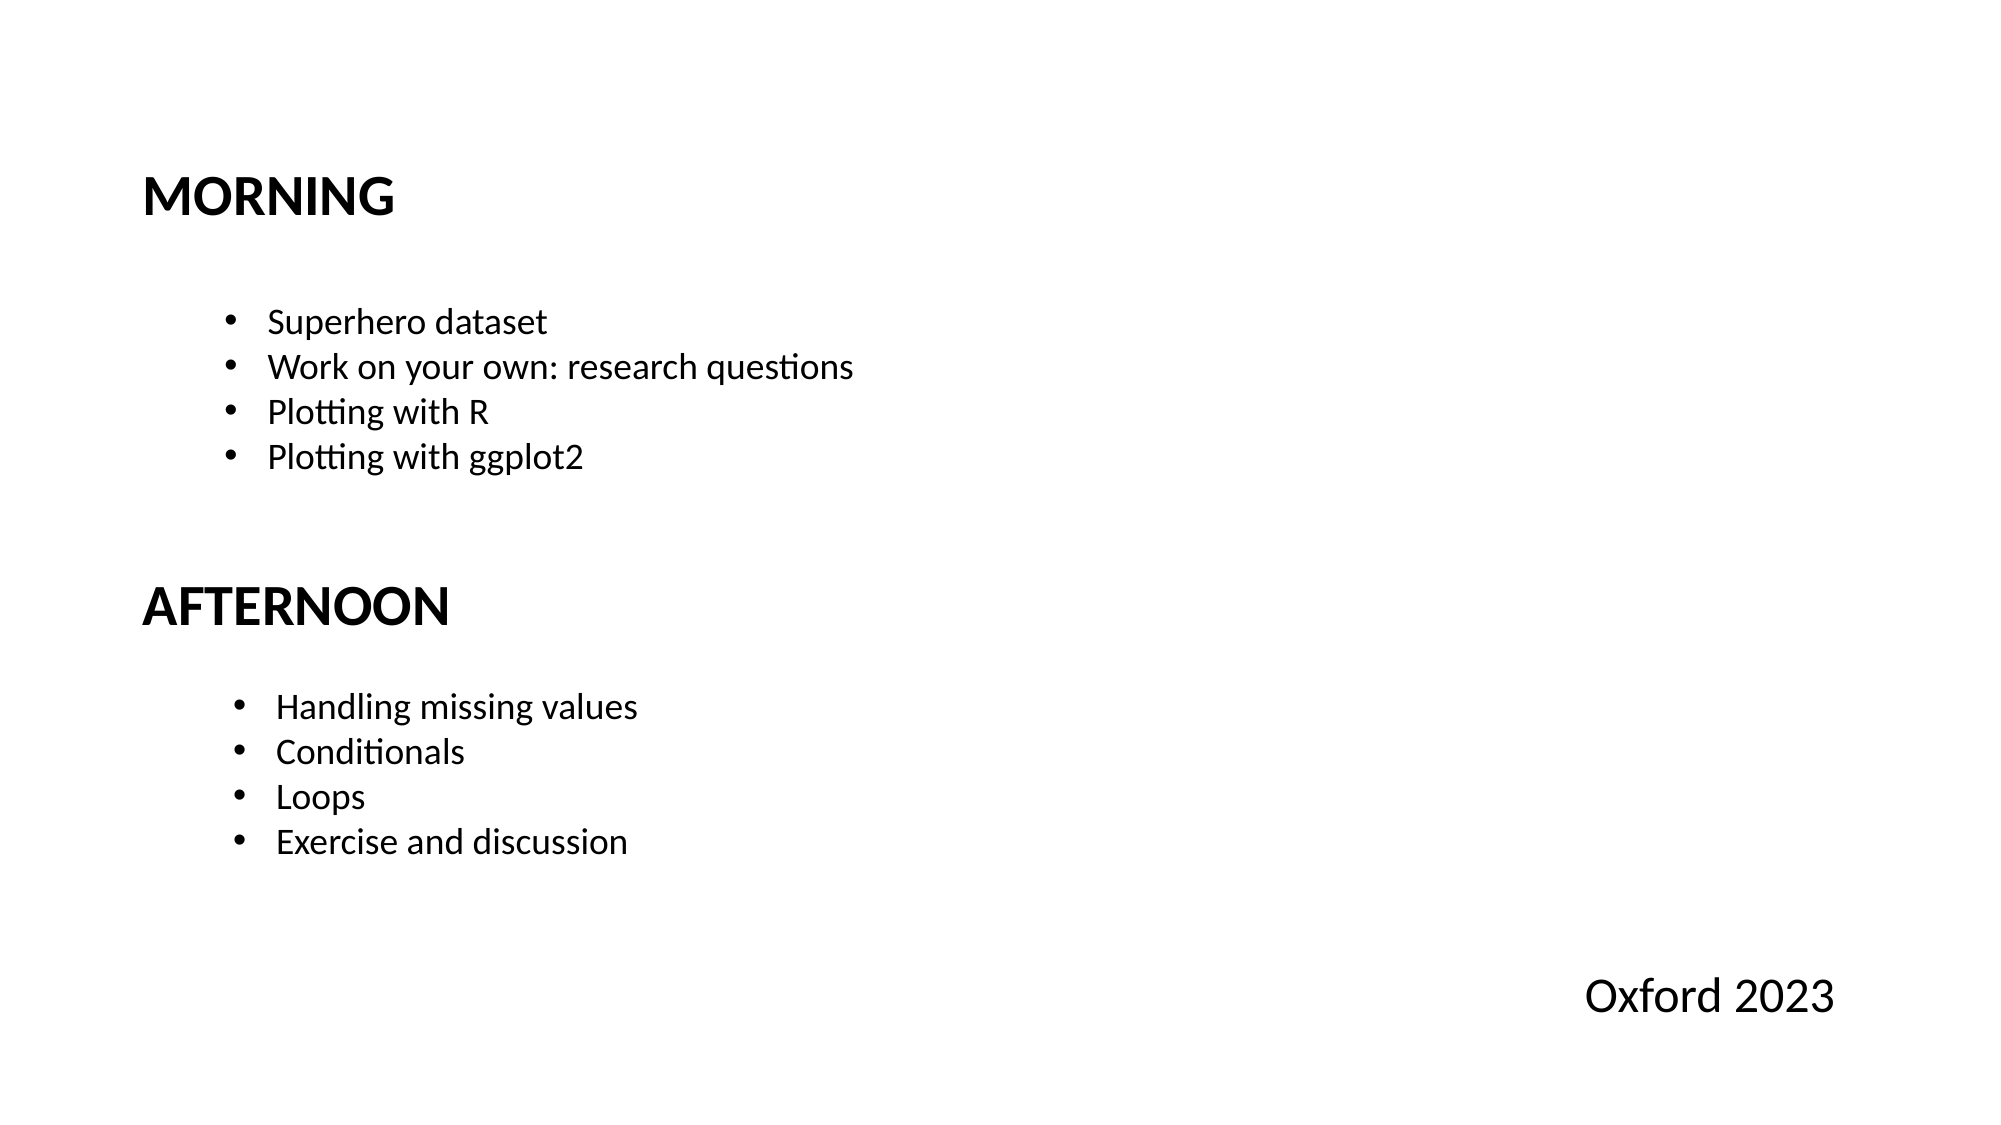

MORNING

Superhero dataset
Work on your own: research questions
Plotting with R
Plotting with ggplot2

AFTERNOON

Handling missing values
Conditionals
Loops
Exercise and discussion
Oxford 2023